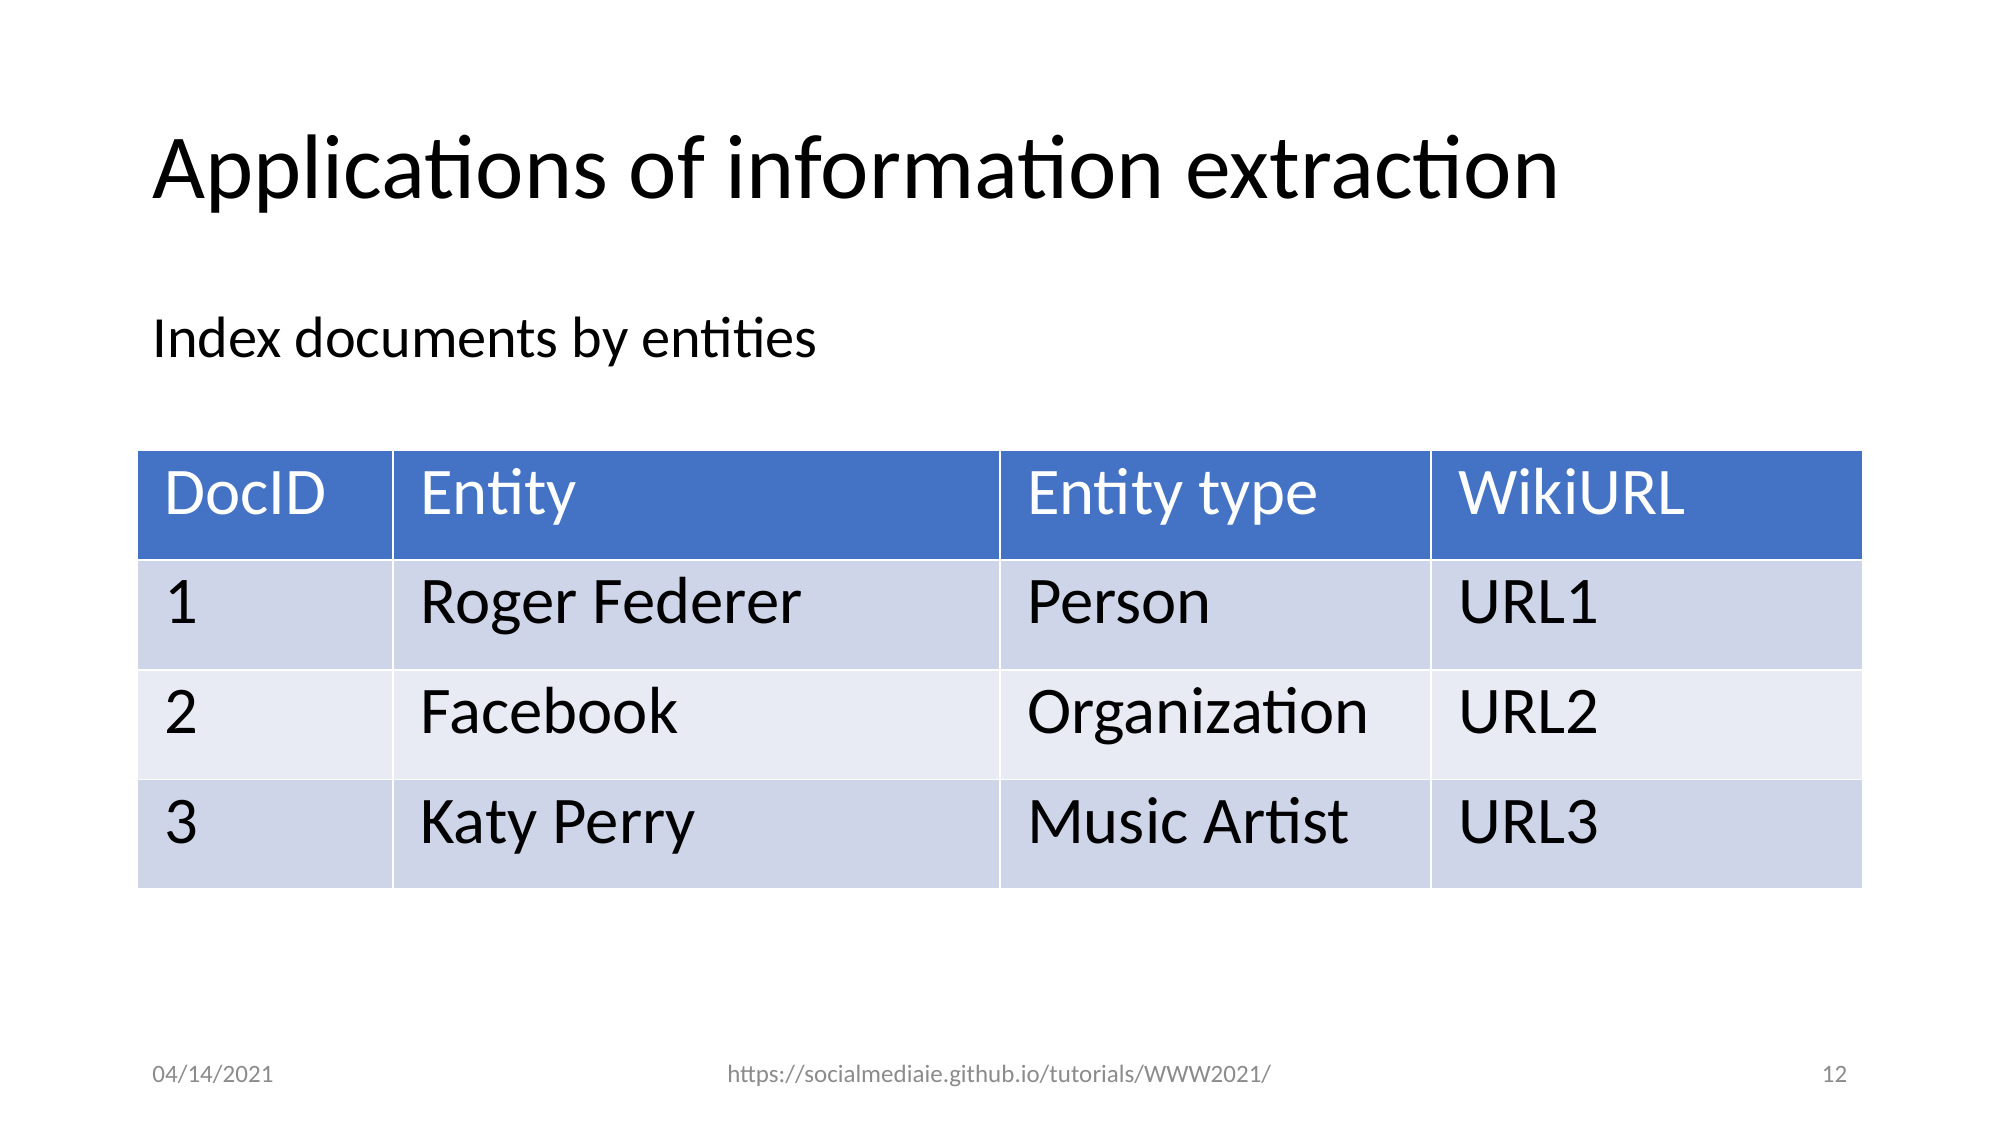

# Applications of information extraction
Index documents by entities
| DocID | Entity | Entity type | WikiURL |
| --- | --- | --- | --- |
| 1 | Roger Federer | Person | URL1 |
| 2 | Facebook | Organization | URL2 |
| 3 | Katy Perry | Music Artist | URL3 |
04/14/2021
https://socialmediaie.github.io/tutorials/WWW2021/
12